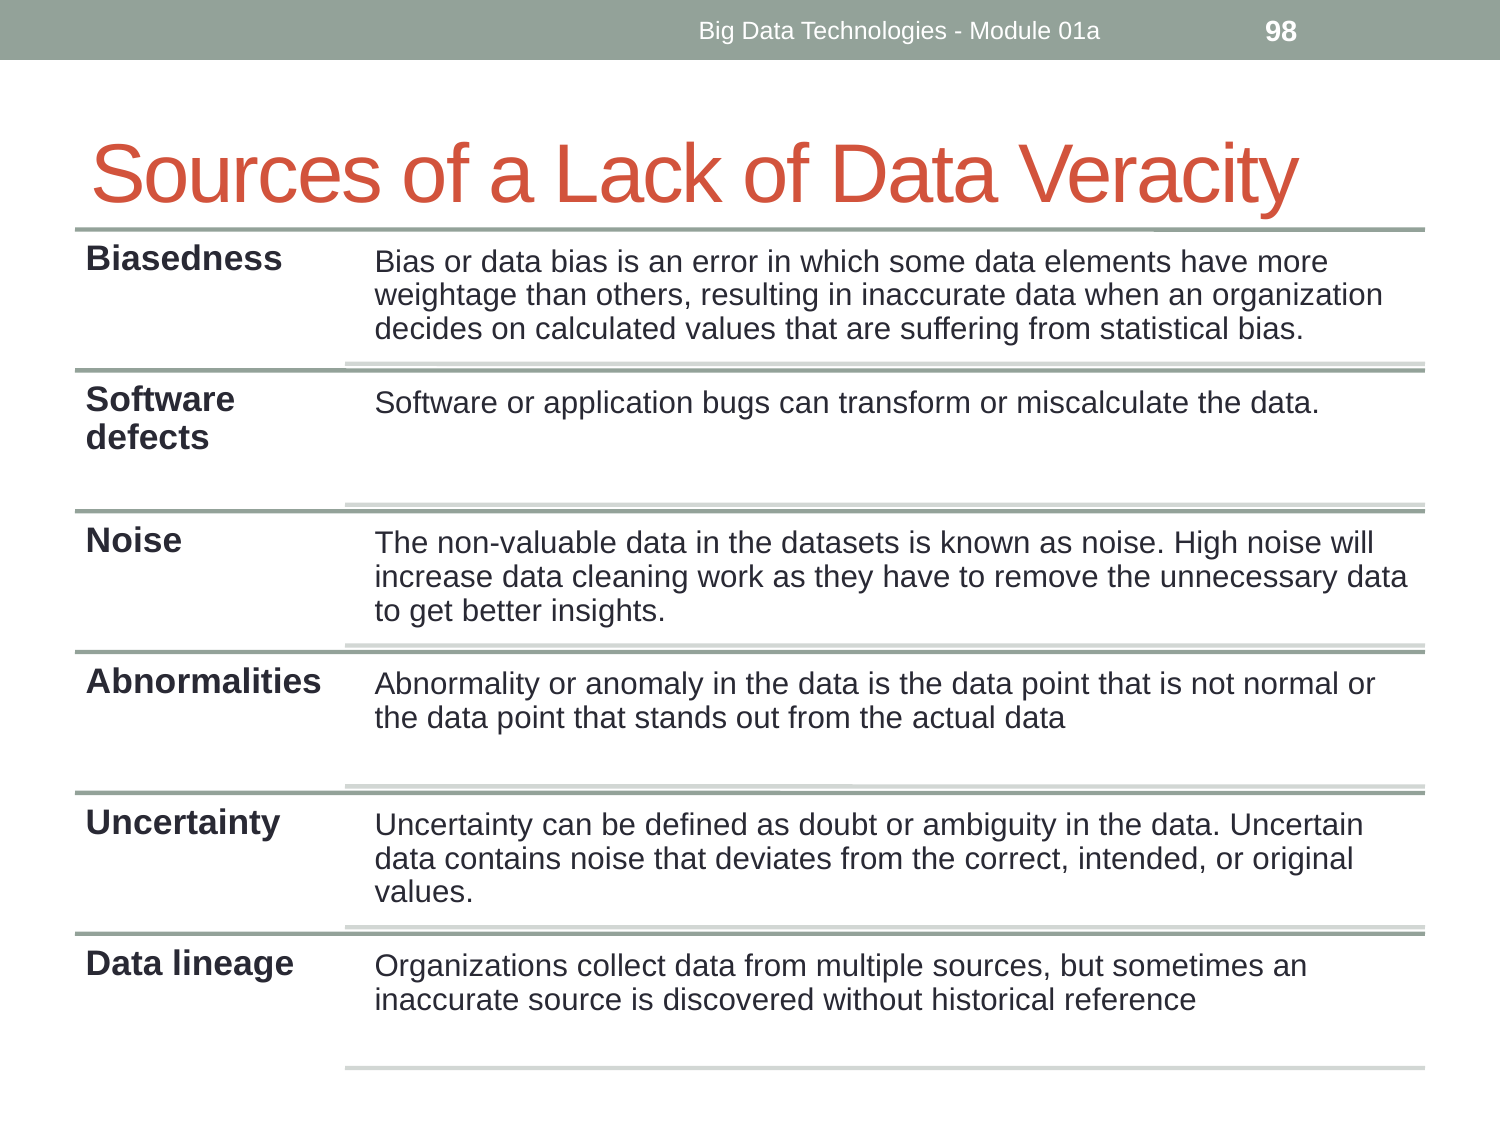

Big Data Technologies - Module 01a
98
# Sources of a Lack of Data Veracity
Biasedness
Bias or data bias is an error in which some data elements have more weightage than others, resulting in inaccurate data when an organization decides on calculated values that are suffering from statistical bias.
Software defects
Software or application bugs can transform or miscalculate the data.
Noise
The non-valuable data in the datasets is known as noise. High noise will increase data cleaning work as they have to remove the unnecessary data to get better insights.
Abnormalities
Abnormality or anomaly in the data is the data point that is not normal or the data point that stands out from the actual data
Uncertainty
Uncertainty can be defined as doubt or ambiguity in the data. Uncertain data contains noise that deviates from the correct, intended, or original values.
Data lineage
Organizations collect data from multiple sources, but sometimes an inaccurate source is discovered without historical reference